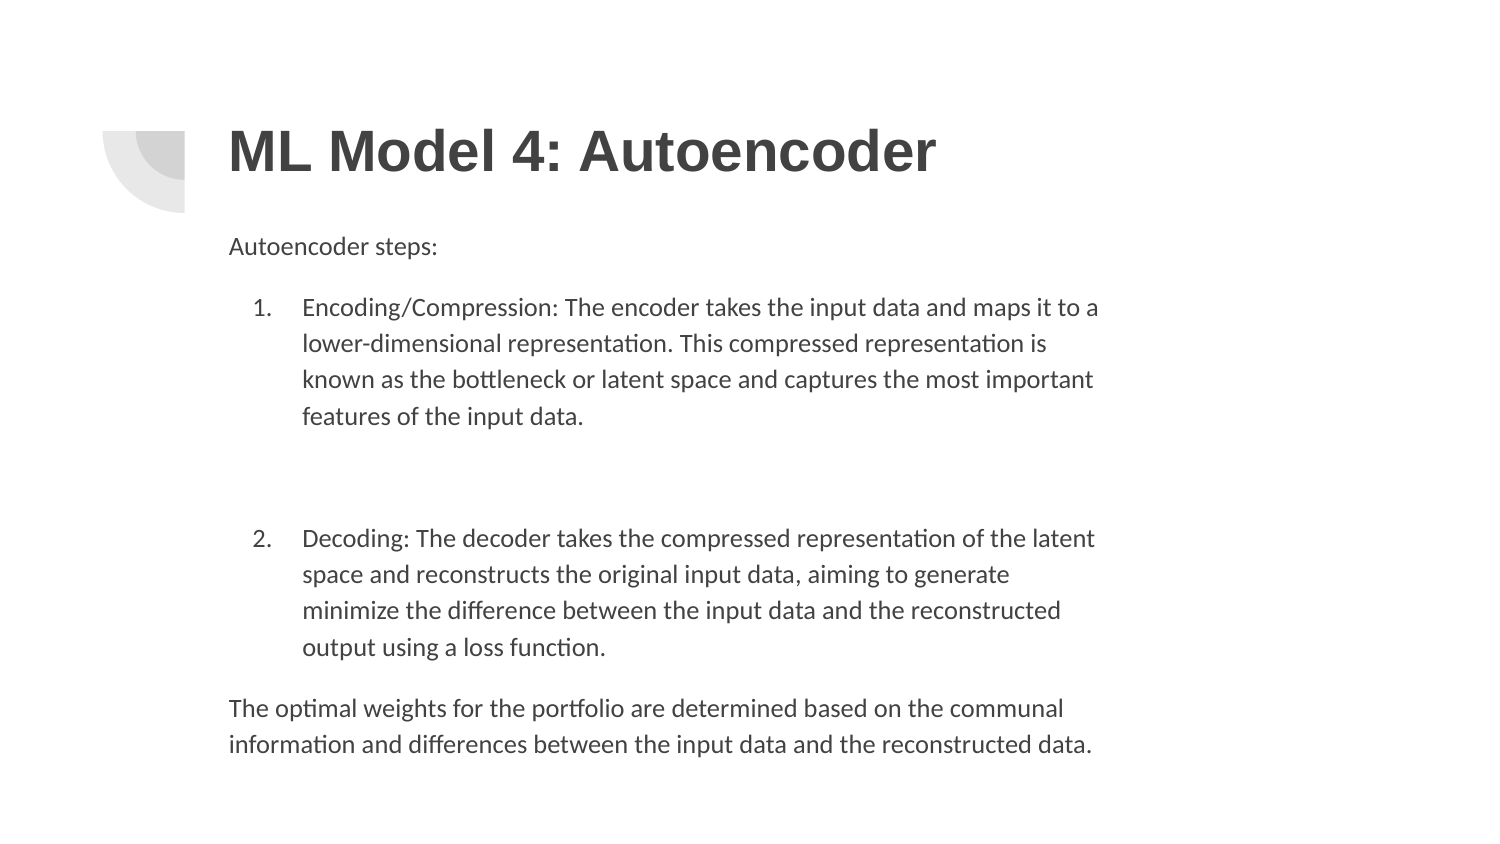

# ML Model 4: Autoencoder
Autoencoder steps:
Encoding/Compression: The encoder takes the input data and maps it to a lower-dimensional representation. This compressed representation is known as the bottleneck or latent space and captures the most important features of the input data.

Decoding: The decoder takes the compressed representation of the latent space and reconstructs the original input data, aiming to generate minimize the difference between the input data and the reconstructed output using a loss function.
The optimal weights for the portfolio are determined based on the communal information and differences between the input data and the reconstructed data.